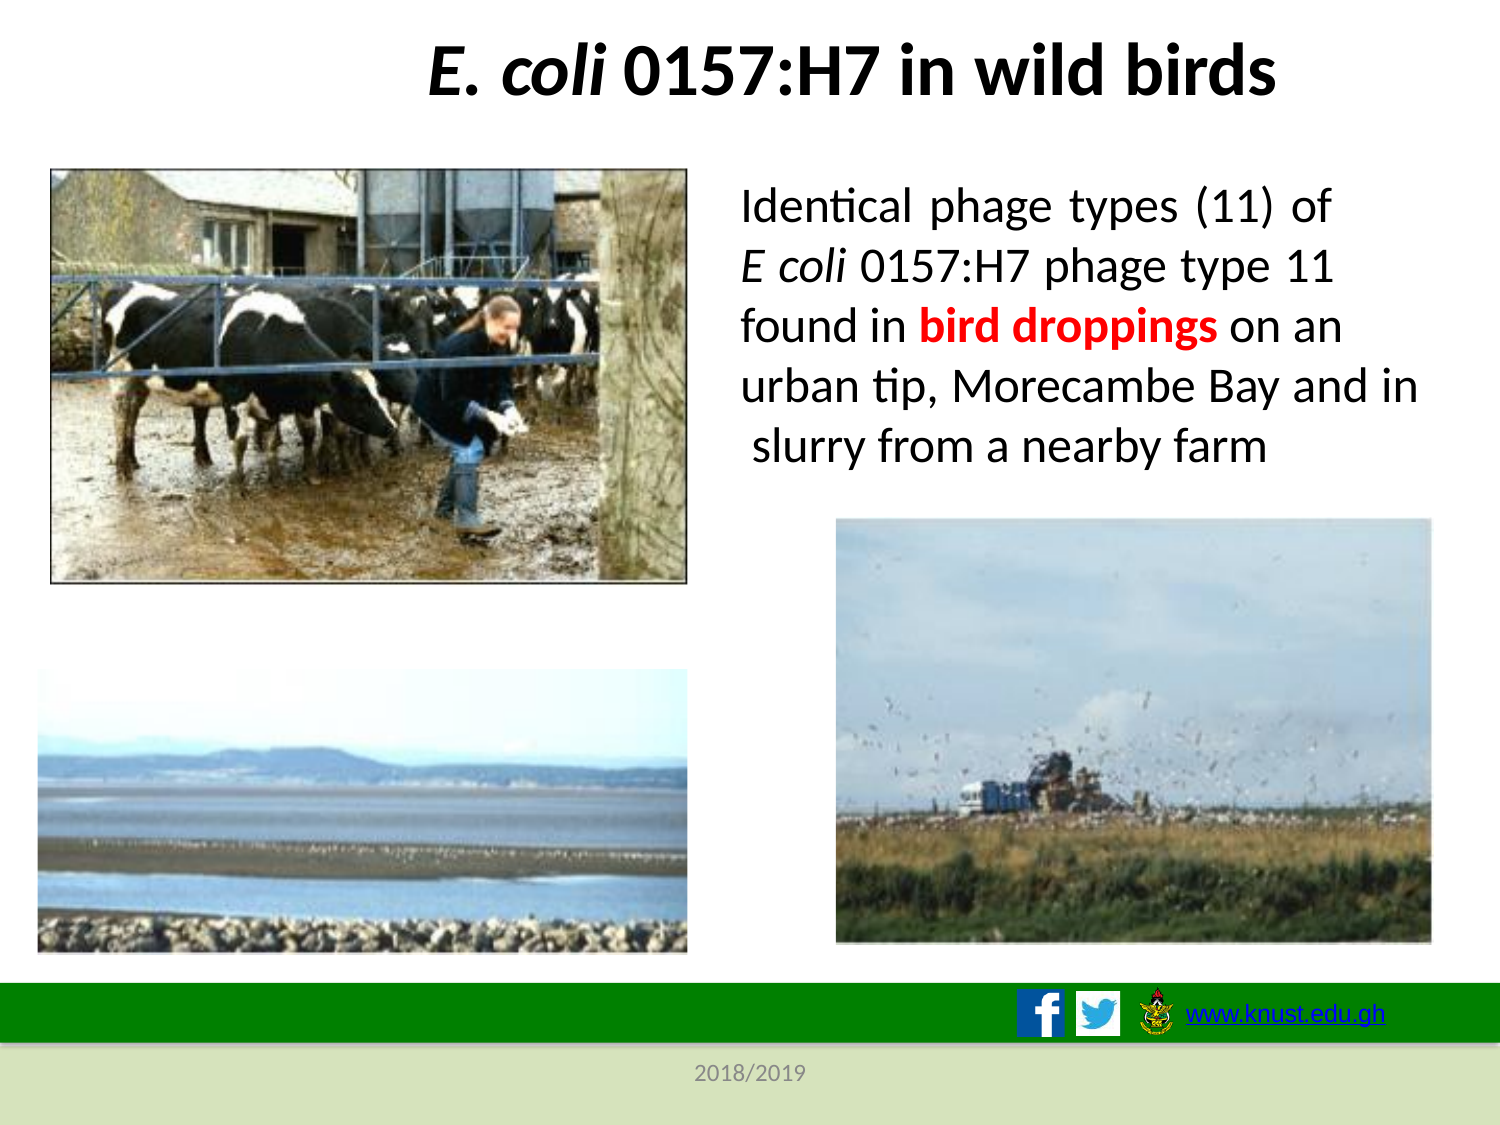

# E. coli 0157:H7 in wild birds

Identical phage types (11) of  E coli 0157:H7 phage type 11  found in bird droppings on an
urban tip, Morecambe Bay and in  slurry from a nearby farm

www.knust.edu.gh
2018/2019